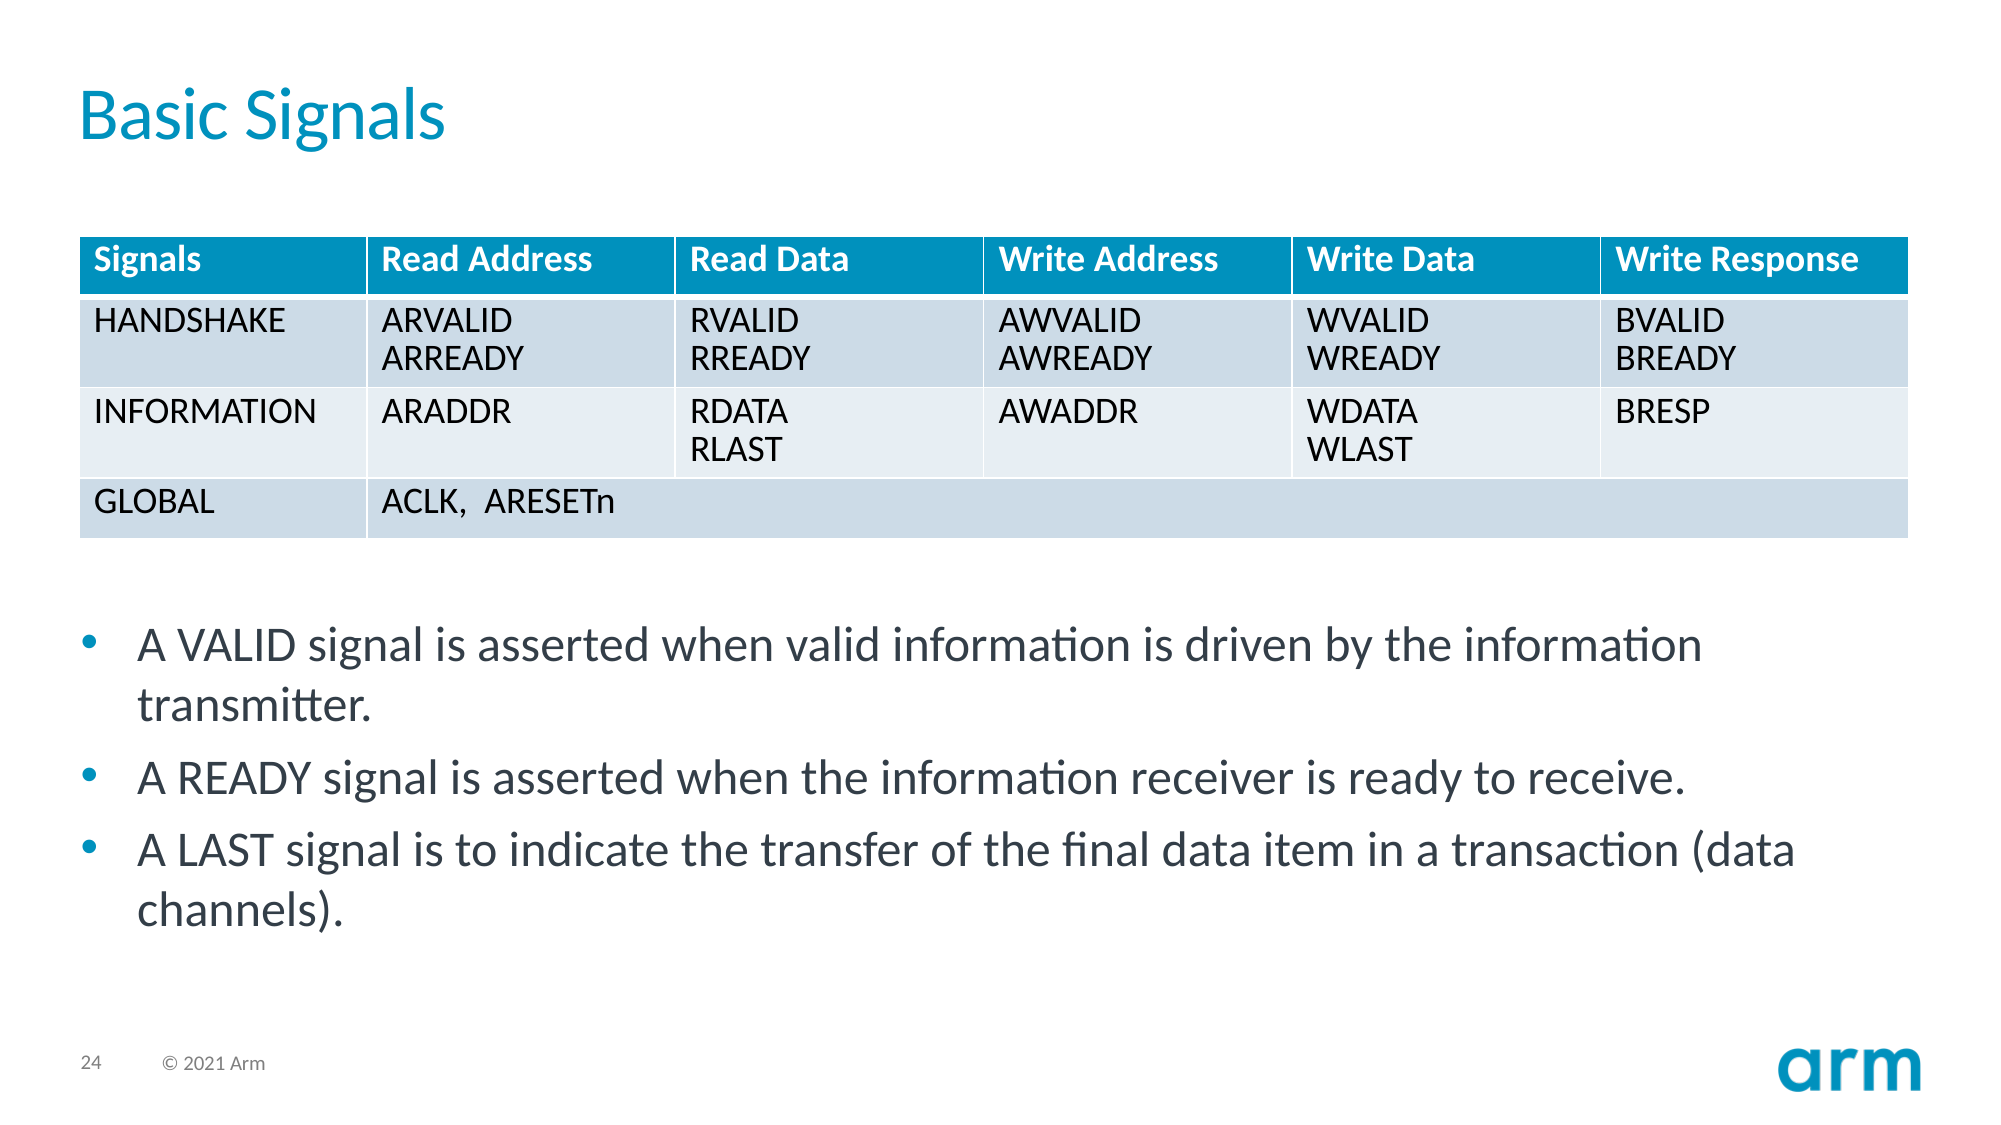

# Basic Signals
| Signals | Read Address | Read Data | Write Address | Write Data | Write Response |
| --- | --- | --- | --- | --- | --- |
| HANDSHAKE | ARVALID ARREADY | RVALID RREADY | AWVALID AWREADY | WVALID WREADY | BVALID BREADY |
| INFORMATION | ARADDR | RDATA RLAST | AWADDR | WDATA WLAST | BRESP |
| GLOBAL | ACLK, ARESETn |  |  |  |  |
A VALID signal is asserted when valid information is driven by the information transmitter.
A READY signal is asserted when the information receiver is ready to receive.
A LAST signal is to indicate the transfer of the final data item in a transaction (data channels).